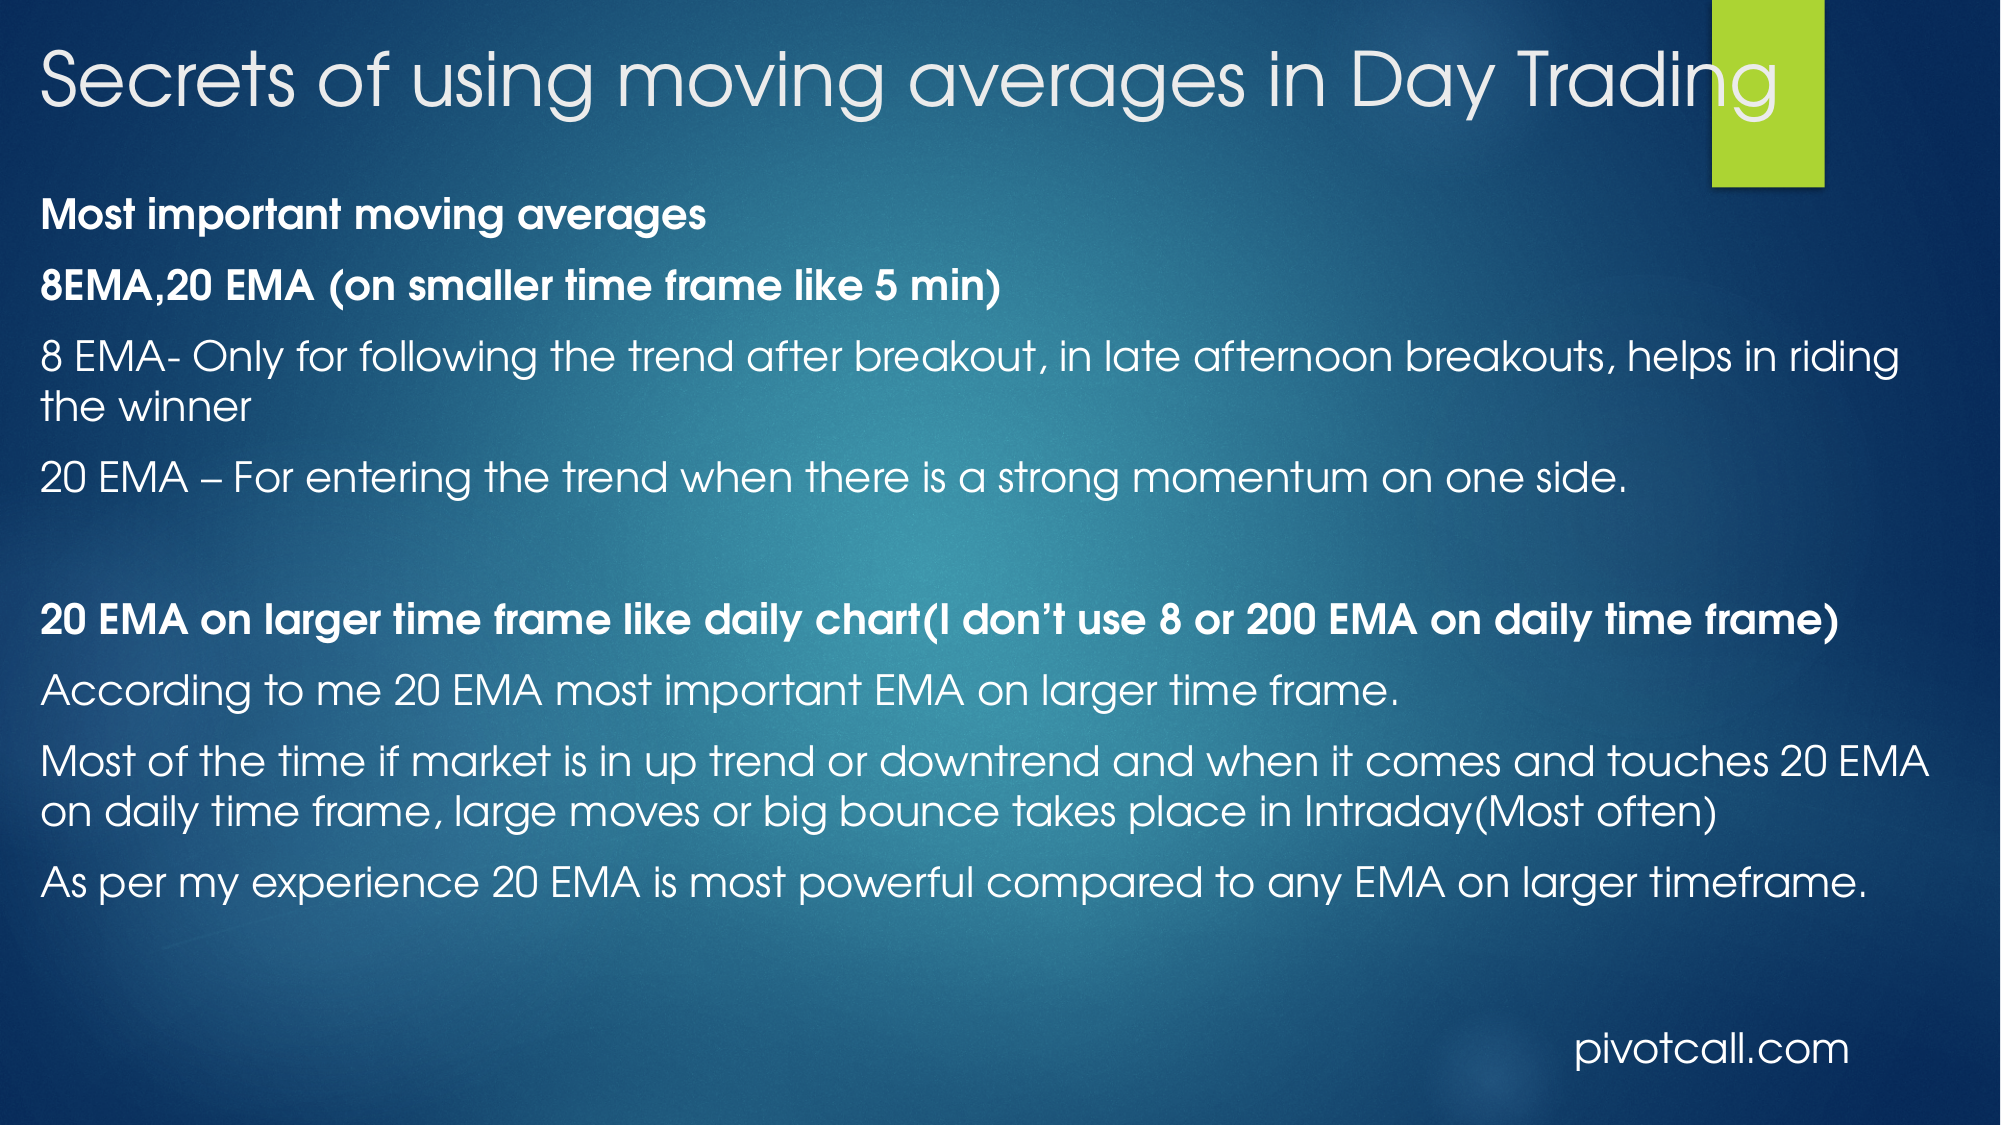

# Secrets of using moving averages in Day Trading
Most important moving averages
8EMA,20 EMA (on smaller time frame like 5 min)
8 EMA- Only for following the trend after breakout, in late afternoon breakouts, helps in riding the winner
20 EMA – For entering the trend when there is a strong momentum on one side.

20 EMA on larger time frame like daily chart(I don’t use 8 or 200 EMA on daily time frame)
According to me 20 EMA most important EMA on larger time frame.
Most of the time if market is in up trend or downtrend and when it comes and touches 20 EMA on daily time frame, large moves or big bounce takes place in Intraday(Most often)
As per my experience 20 EMA is most powerful compared to any EMA on larger timeframe.

pivotcall.com